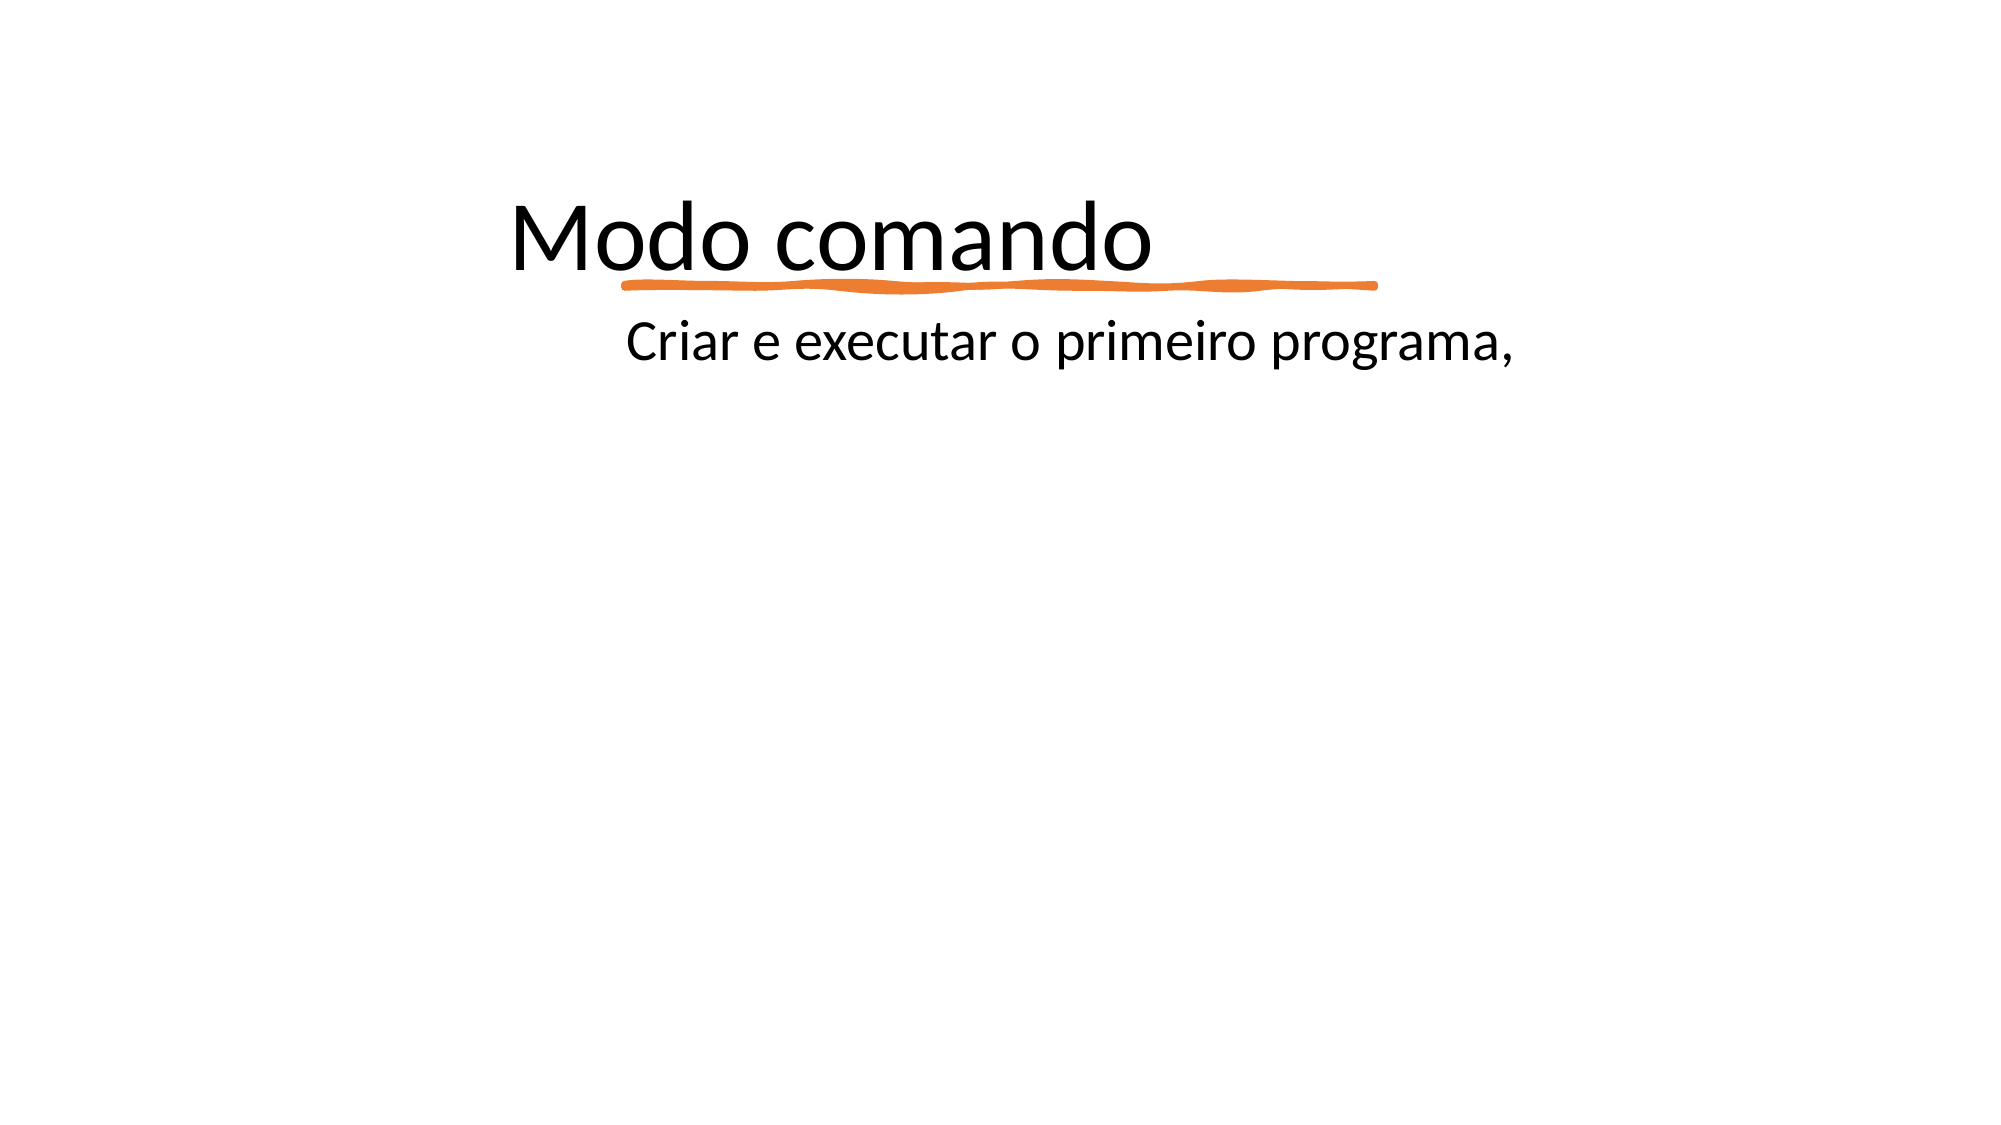

# Modo comando

Criar e executar o primeiro programa,